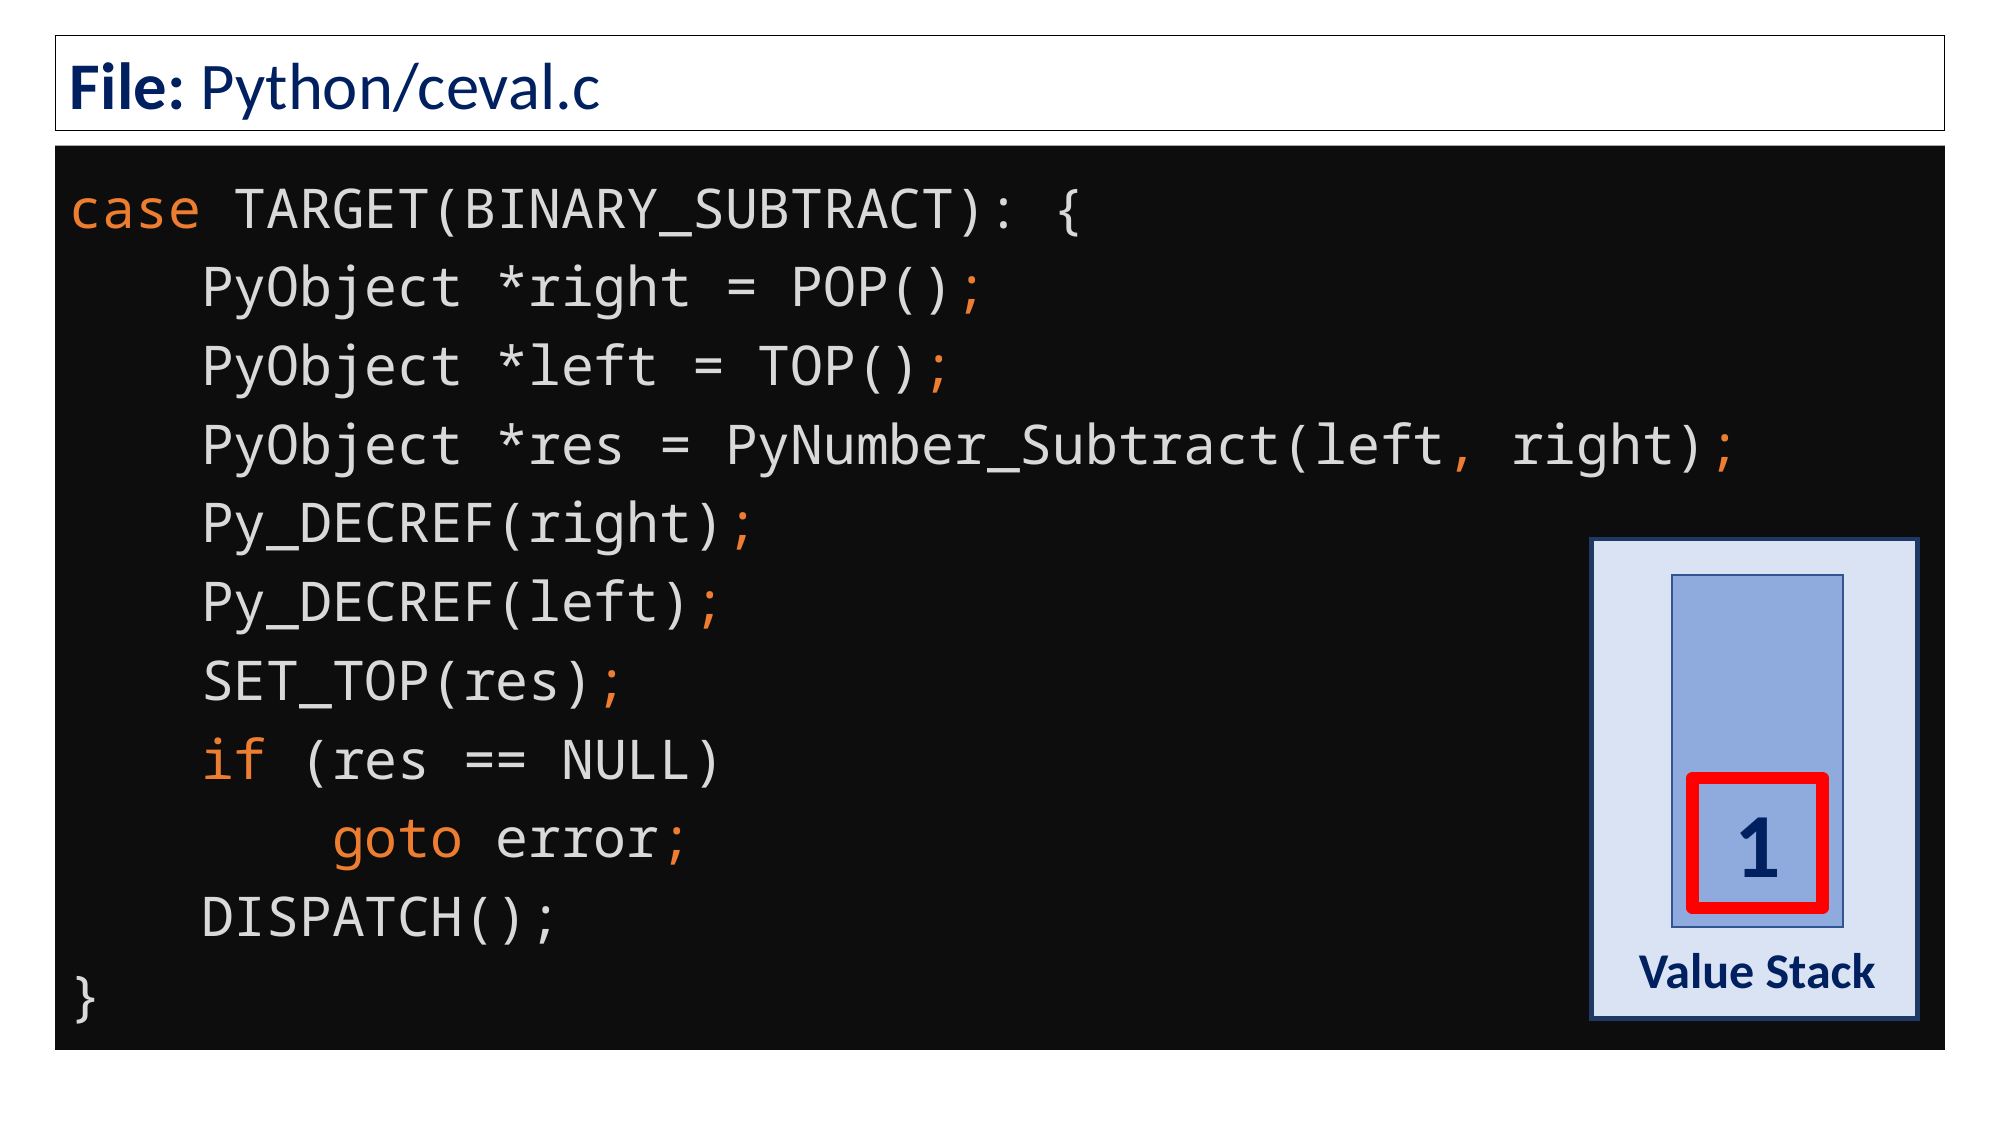

File: Python/ceval.c
case TARGET(BINARY_SUBTRACT): {
    PyObject *right = POP();
    PyObject *left = TOP();
    PyObject *res = PyNumber_Subtract(left, right);
    Py_DECREF(right);
    Py_DECREF(left);
    SET_TOP(res);
    if (res == NULL)
        goto error;
    DISPATCH();
}

1
Value Stack